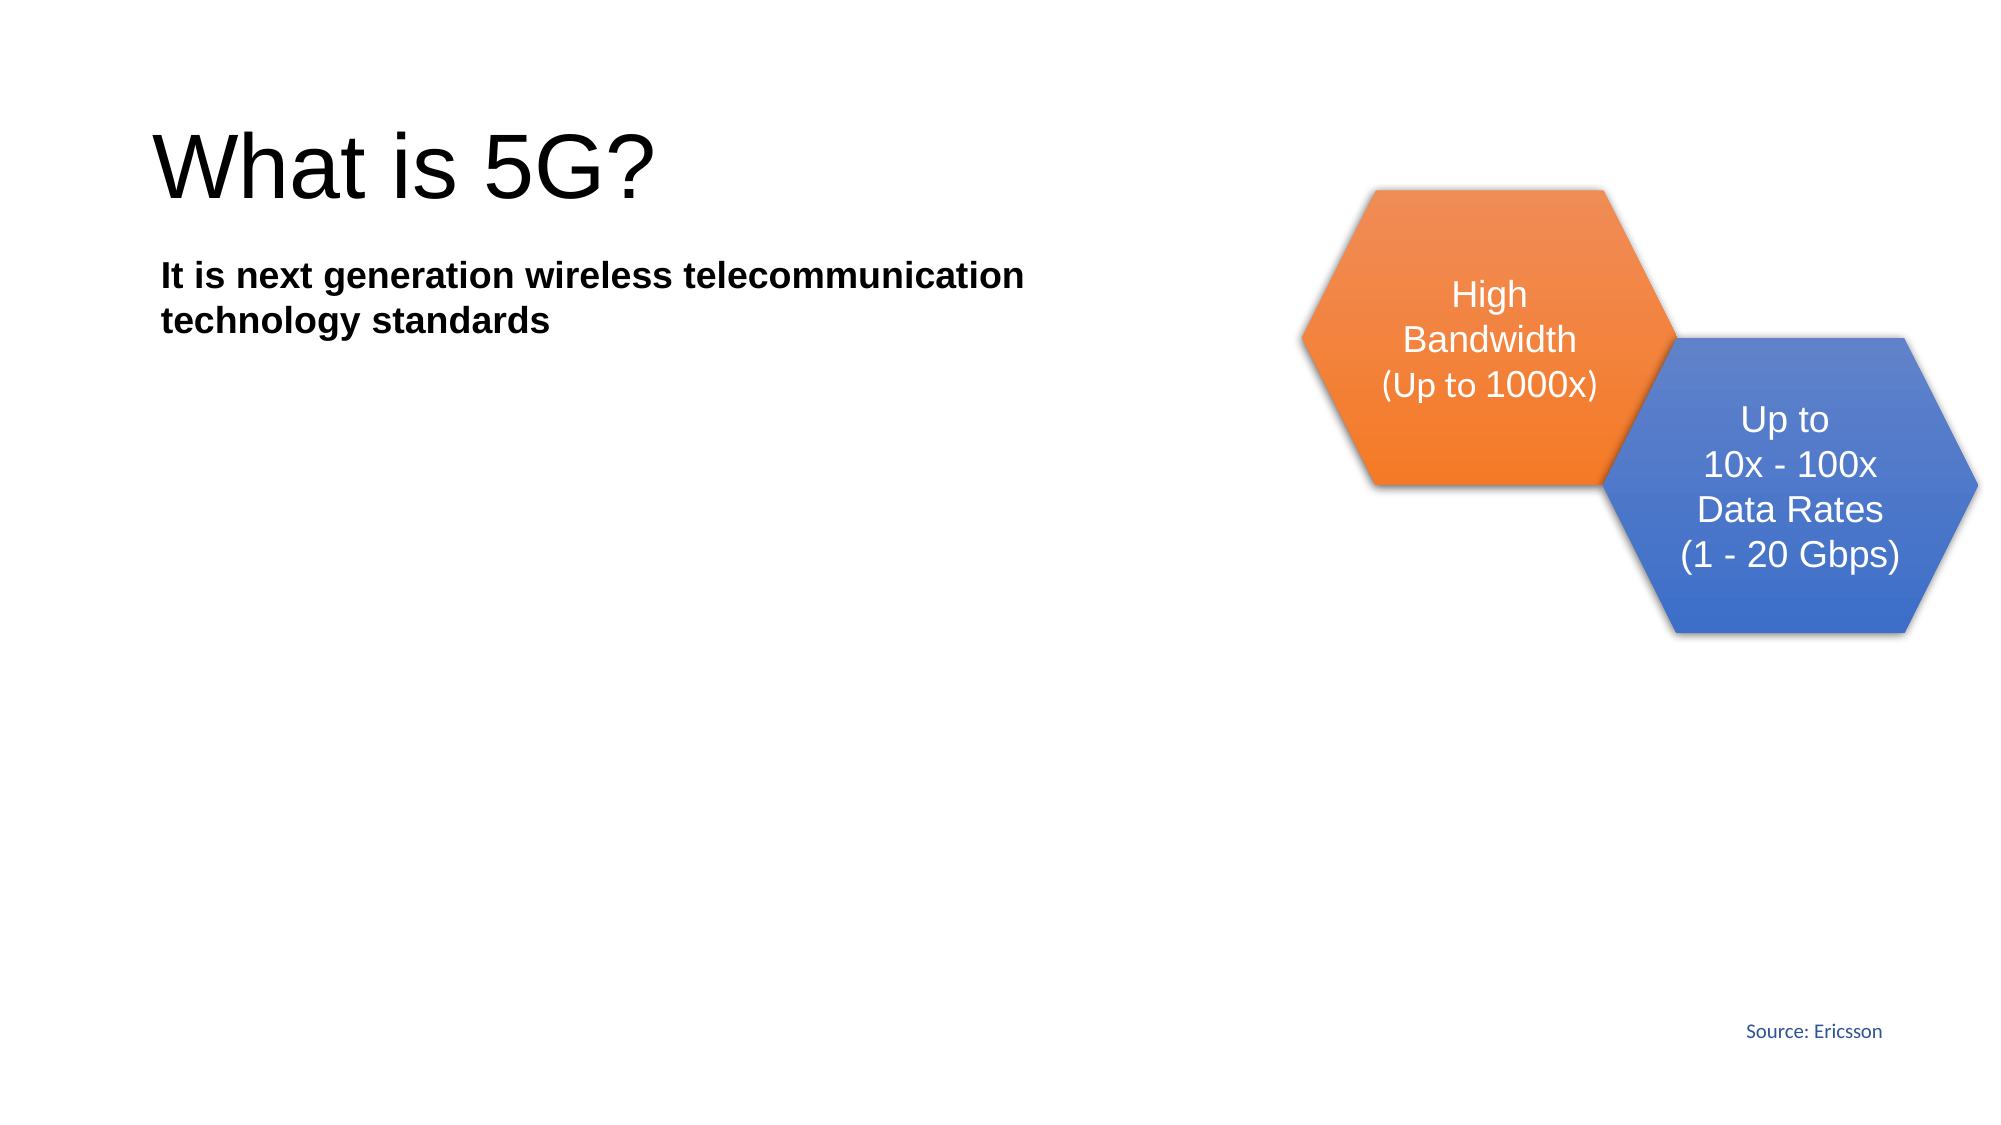

# What is 5G?
High
Bandwidth
(Up to 1000x)
It is next generation wireless telecommunication technology ​standards
Up to
10x - 100x
Data Rates
(1 - 20 Gbps)
Source: Ericsson